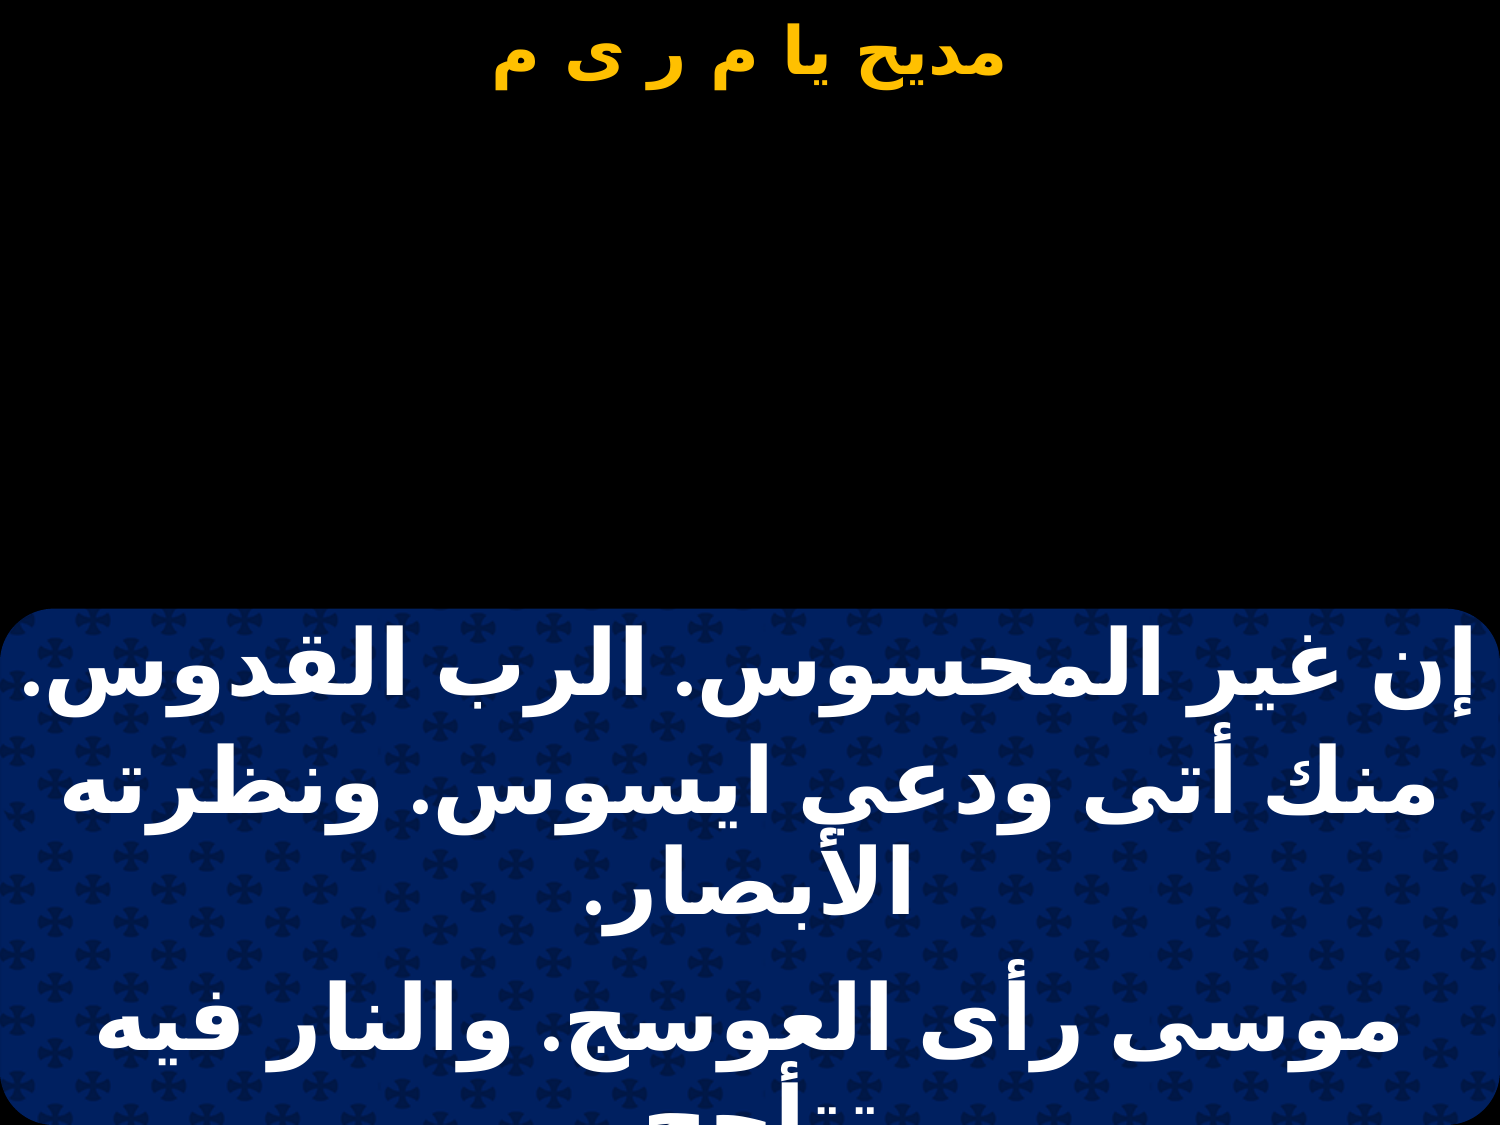

#
| إن غير المحسوس. الرب القدوس. |
| --- |
| منك أتى ودعي ايسوس. ونظرته الأبصار. |
|  |
| موسى رأى العوسج. والنار فيه تتأجج. |
| و أغصانه تتوهج. ما ضرته النار. |